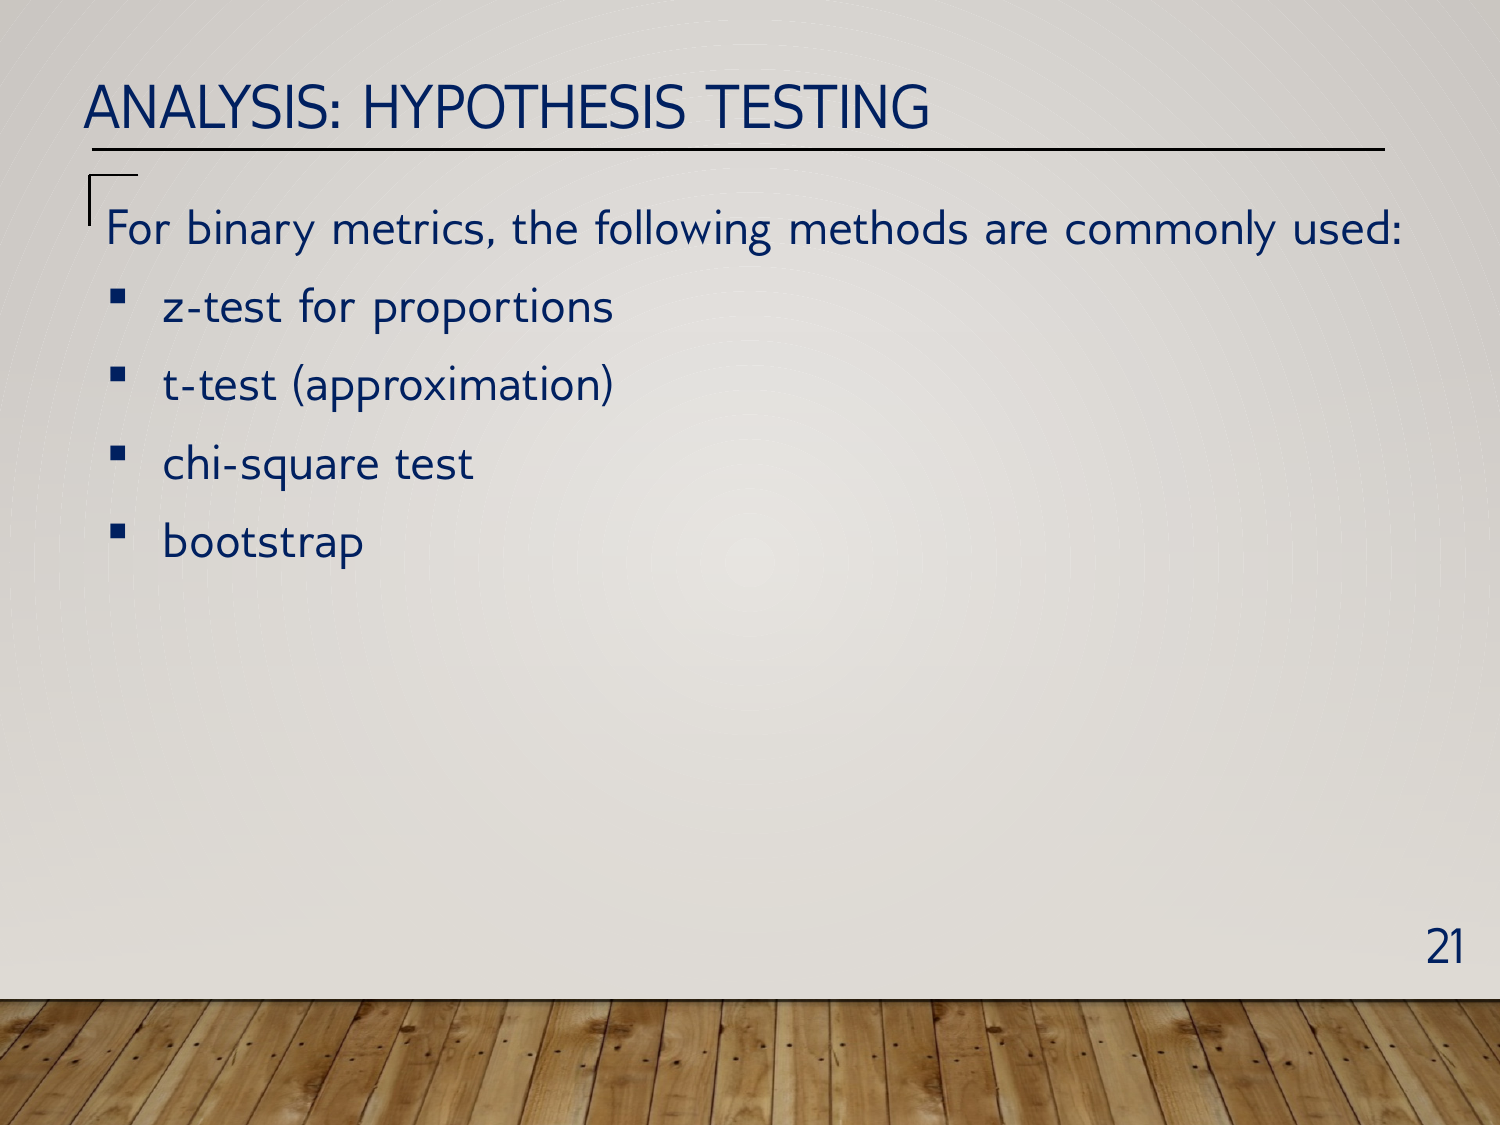

Analysis: Hypothesis Testing
For binary metrics, the following methods are commonly used:
z-test for proportions
t-test (approximation)
chi-square test
bootstrap
21